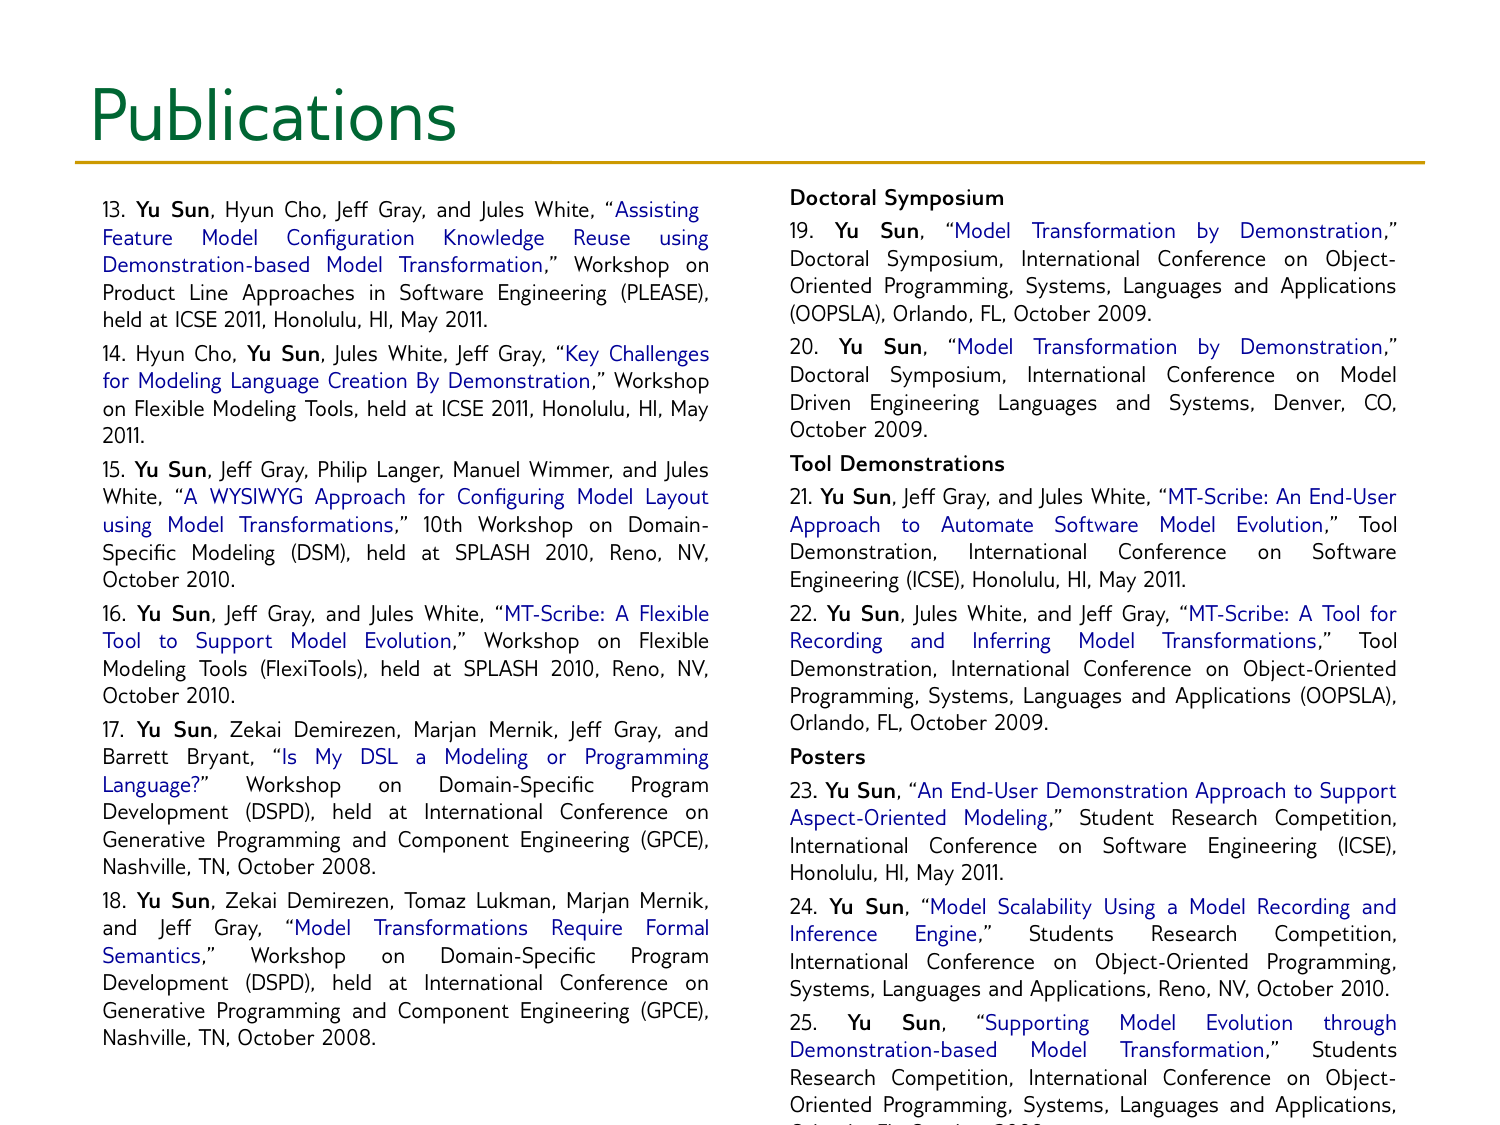

# Publications
Doctoral Symposium
19. Yu Sun, “Model Transformation by Demonstration,” Doctoral Symposium, International Conference on Object-Oriented Programming, Systems, Languages and Applications (OOPSLA), Orlando, FL, October 2009.
20. Yu Sun, “Model Transformation by Demonstration,” Doctoral Symposium, International Conference on Model Driven Engineering Languages and Systems, Denver, CO, October 2009.
Tool Demonstrations
21. Yu Sun, Jeff Gray, and Jules White, “MT-Scribe: An End-User Approach to Automate Software Model Evolution,” Tool Demonstration, International Conference on Software Engineering (ICSE), Honolulu, HI, May 2011.
22. Yu Sun, Jules White, and Jeff Gray, “MT-Scribe: A Tool for Recording and Inferring Model Transformations,” Tool Demonstration, International Conference on Object-Oriented Programming, Systems, Languages and Applications (OOPSLA), Orlando, FL, October 2009.
Posters
23. Yu Sun, “An End-User Demonstration Approach to Support Aspect-Oriented Modeling,” Student Research Competition, International Conference on Software Engineering (ICSE), Honolulu, HI, May 2011.
24. Yu Sun, “Model Scalability Using a Model Recording and Inference Engine,” Students Research Competition, International Conference on Object-Oriented Programming, Systems, Languages and Applications, Reno, NV, October 2010.
25. Yu Sun, “Supporting Model Evolution through Demonstration-based Model Transformation,” Students Research Competition, International Conference on Object-Oriented Programming, Systems, Languages and Applications, Orlando, FL, October 2009.
13. Yu Sun, Hyun Cho, Jeff Gray, and Jules White, “Assisting  Feature Model Configuration Knowledge Reuse using Demonstration-based Model Transformation,” Workshop on Product Line Approaches in Software Engineering (PLEASE), held at ICSE 2011, Honolulu, HI, May 2011.
14. Hyun Cho, Yu Sun, Jules White, Jeff Gray, “Key Challenges for Modeling Language Creation By Demonstration,” Workshop on Flexible Modeling Tools, held at ICSE 2011, Honolulu, HI, May 2011.
15. Yu Sun, Jeff Gray, Philip Langer, Manuel Wimmer, and Jules White, “A WYSIWYG Approach for Configuring Model Layout using Model Transformations,” 10th Workshop on Domain-Specific Modeling (DSM), held at SPLASH 2010, Reno, NV, October 2010.
16. Yu Sun, Jeff Gray, and Jules White, “MT-Scribe: A Flexible Tool to Support Model Evolution,” Workshop on Flexible Modeling Tools (FlexiTools), held at SPLASH 2010, Reno, NV, October 2010.
17. Yu Sun, Zekai Demirezen, Marjan Mernik, Jeff Gray, and Barrett Bryant, “Is My DSL a Modeling or Programming Language?” Workshop on Domain-Specific Program Development (DSPD), held at International Conference on Generative Programming and Component Engineering (GPCE), Nashville, TN, October 2008.
18. Yu Sun, Zekai Demirezen, Tomaz Lukman, Marjan Mernik, and Jeff Gray, “Model Transformations Require Formal Semantics,” Workshop on Domain-Specific Program Development (DSPD), held at International Conference on Generative Programming and Component Engineering (GPCE), Nashville, TN, October 2008.